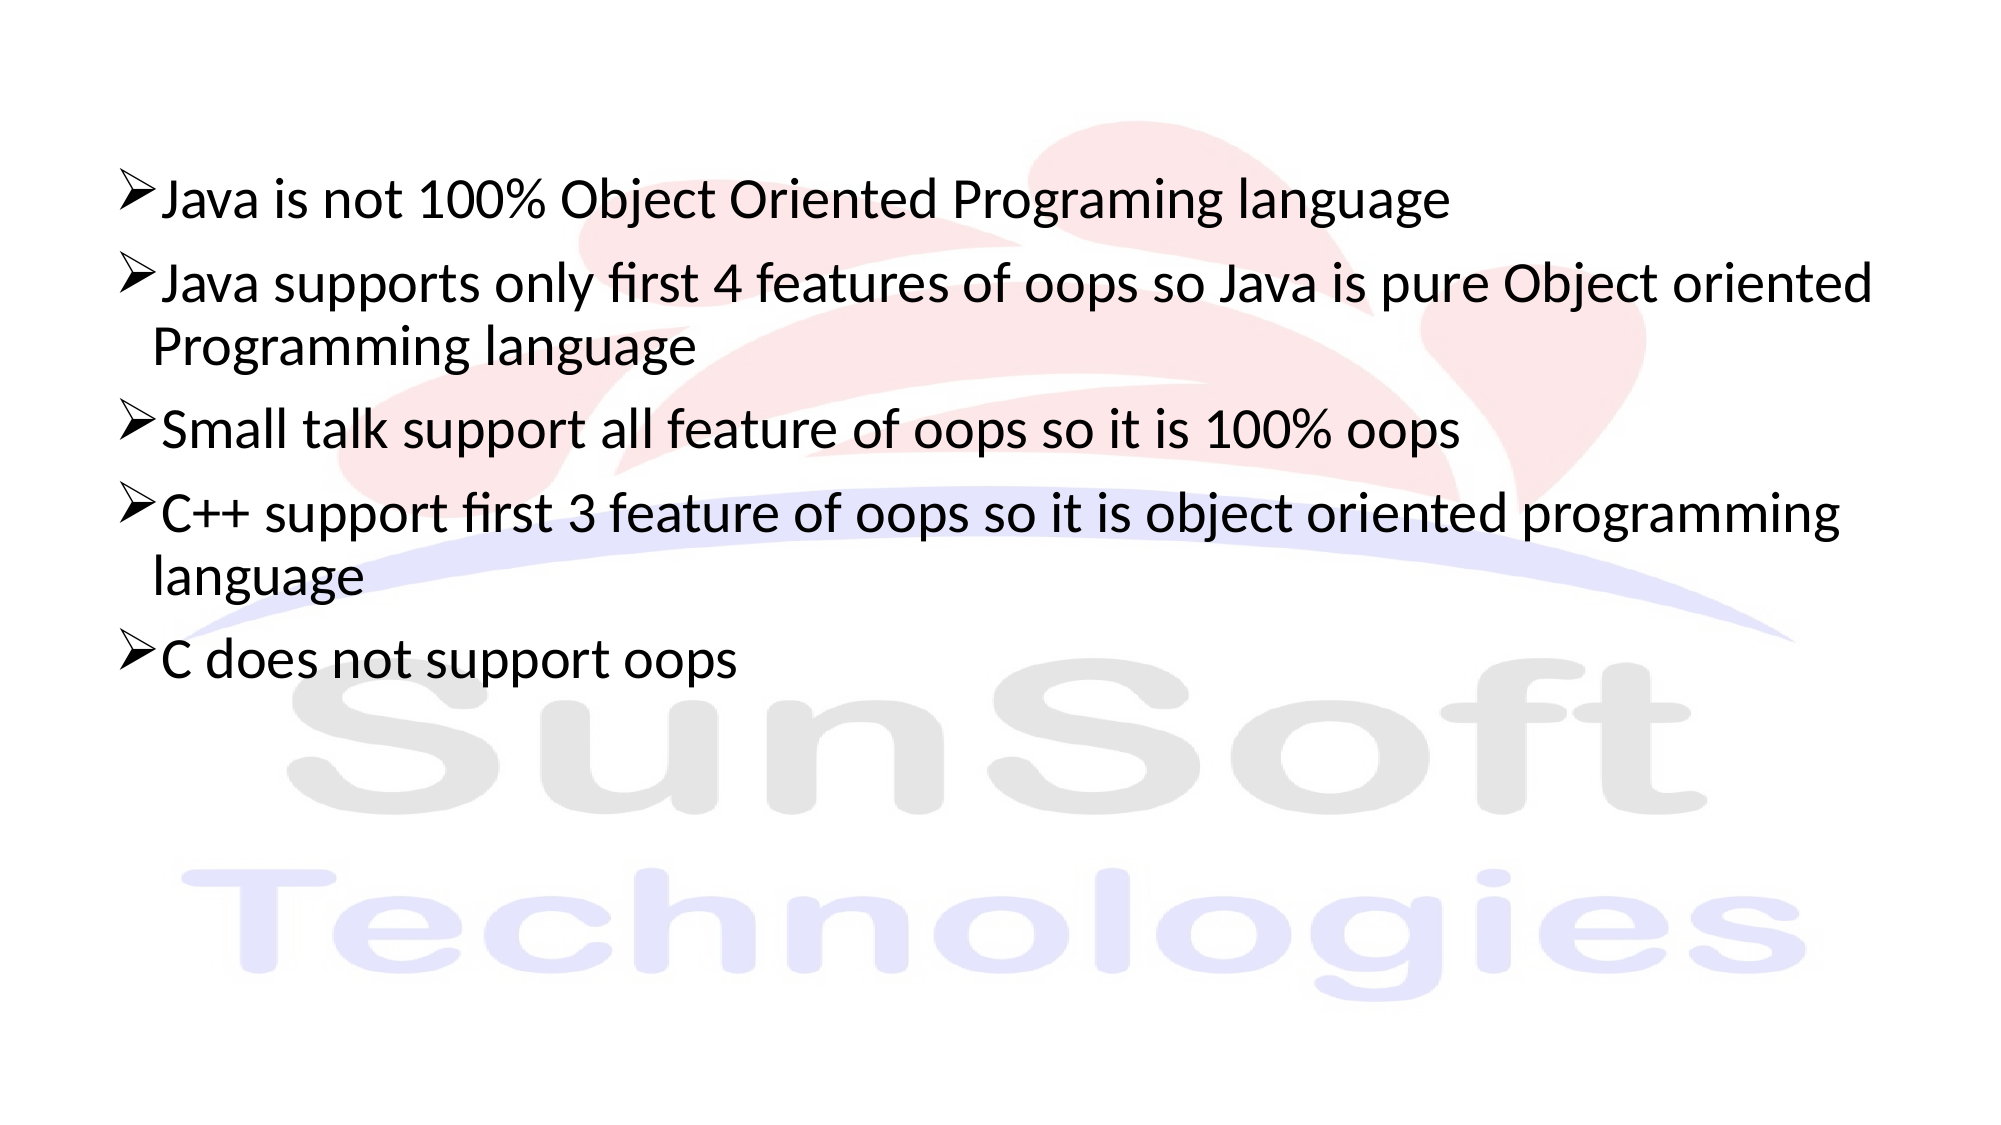

Java is not 100% Object Oriented Programing language
Java supports only first 4 features of oops so Java is pure Object oriented Programming language
Small talk support all feature of oops so it is 100% oops
C++ support first 3 feature of oops so it is object oriented programming language
C does not support oops